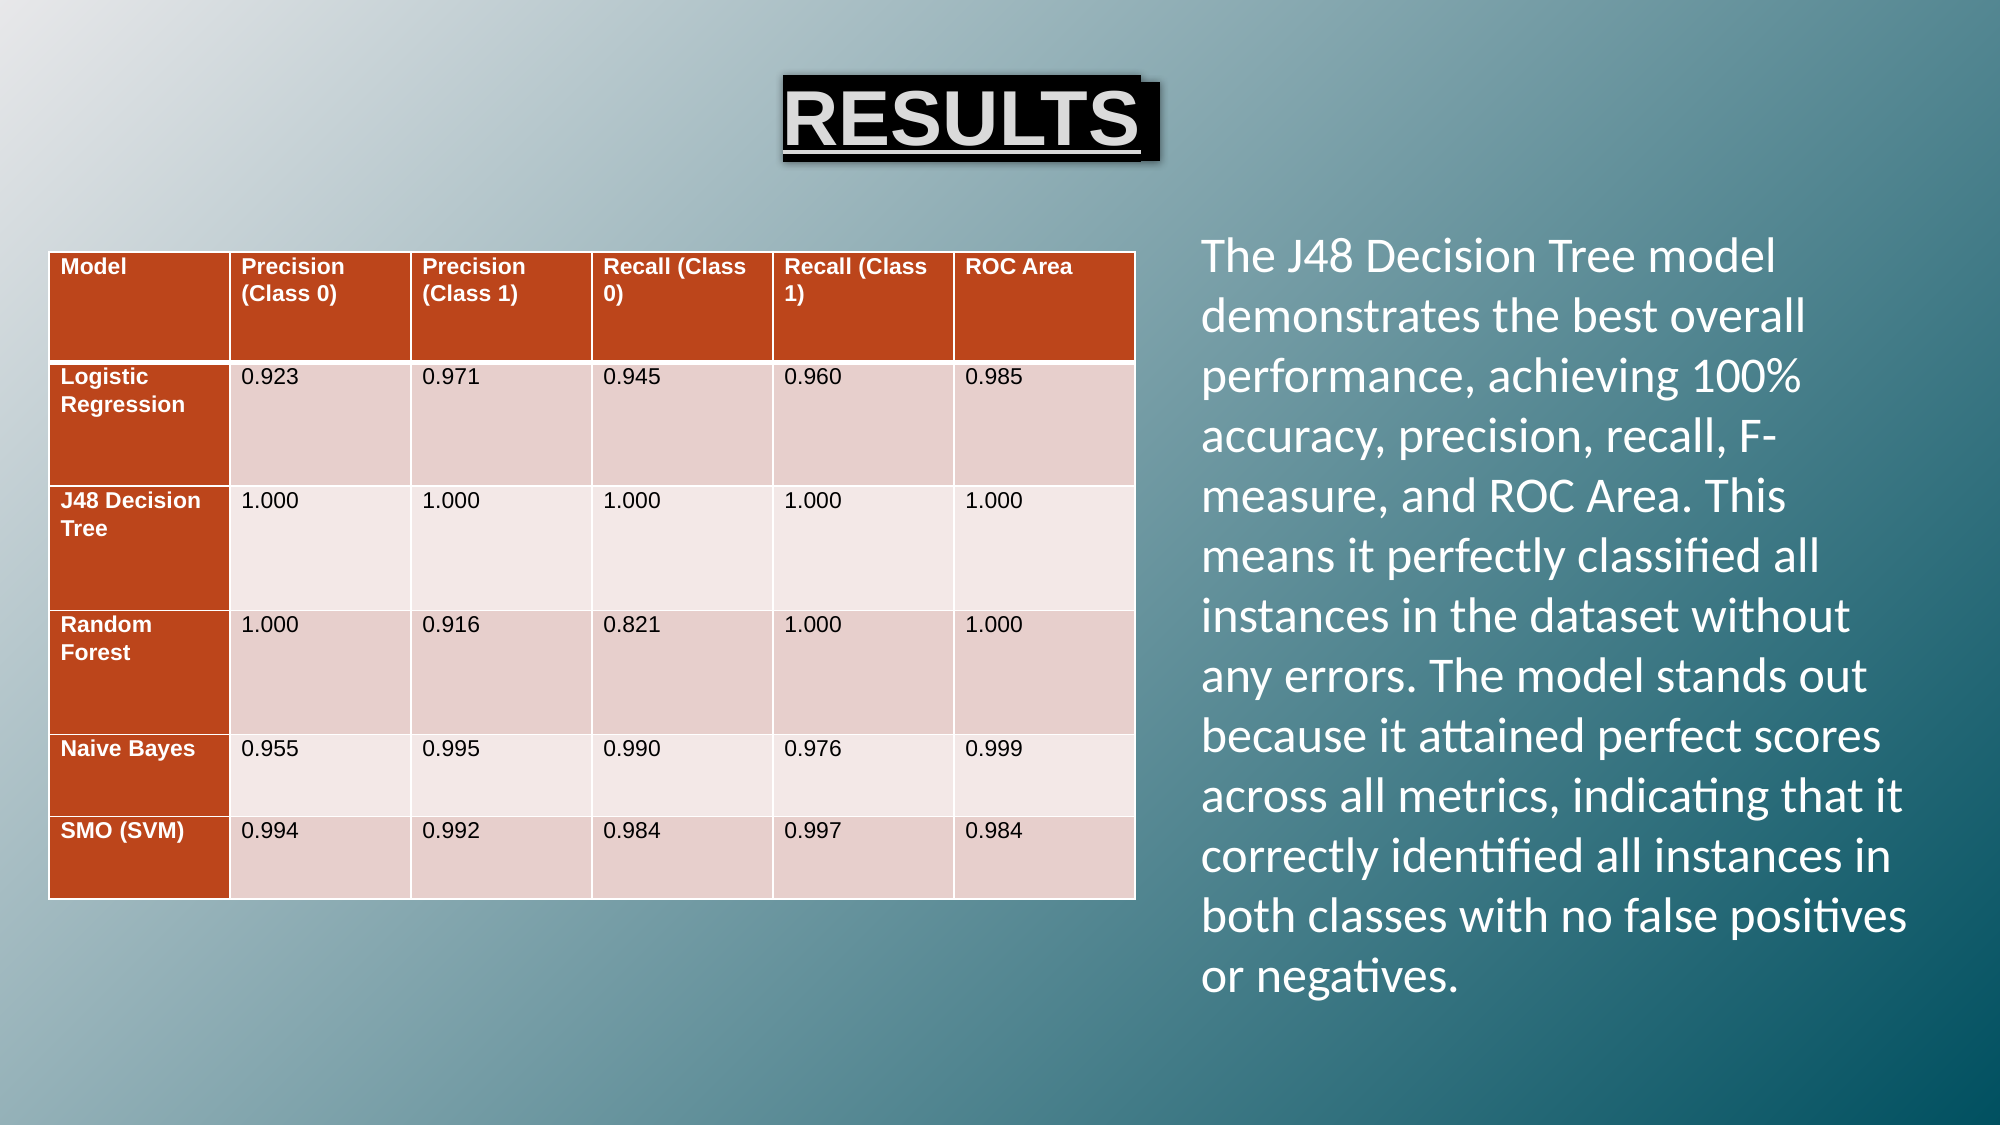

# RESULTS
The J48 Decision Tree model demonstrates the best overall performance, achieving 100% accuracy, precision, recall, F-measure, and ROC Area. This means it perfectly classified all instances in the dataset without any errors. The model stands out because it attained perfect scores across all metrics, indicating that it correctly identified all instances in both classes with no false positives or negatives.
| Model | Precision (Class 0) | Precision (Class 1) | Recall (Class 0) | Recall (Class 1) | ROC Area |
| --- | --- | --- | --- | --- | --- |
| Logistic Regression | 0.923 | 0.971 | 0.945 | 0.960 | 0.985 |
| J48 Decision Tree | 1.000 | 1.000 | 1.000 | 1.000 | 1.000 |
| Random Forest | 1.000 | 0.916 | 0.821 | 1.000 | 1.000 |
| Naive Bayes | 0.955 | 0.995 | 0.990 | 0.976 | 0.999 |
| SMO (SVM) | 0.994 | 0.992 | 0.984 | 0.997 | 0.984 |